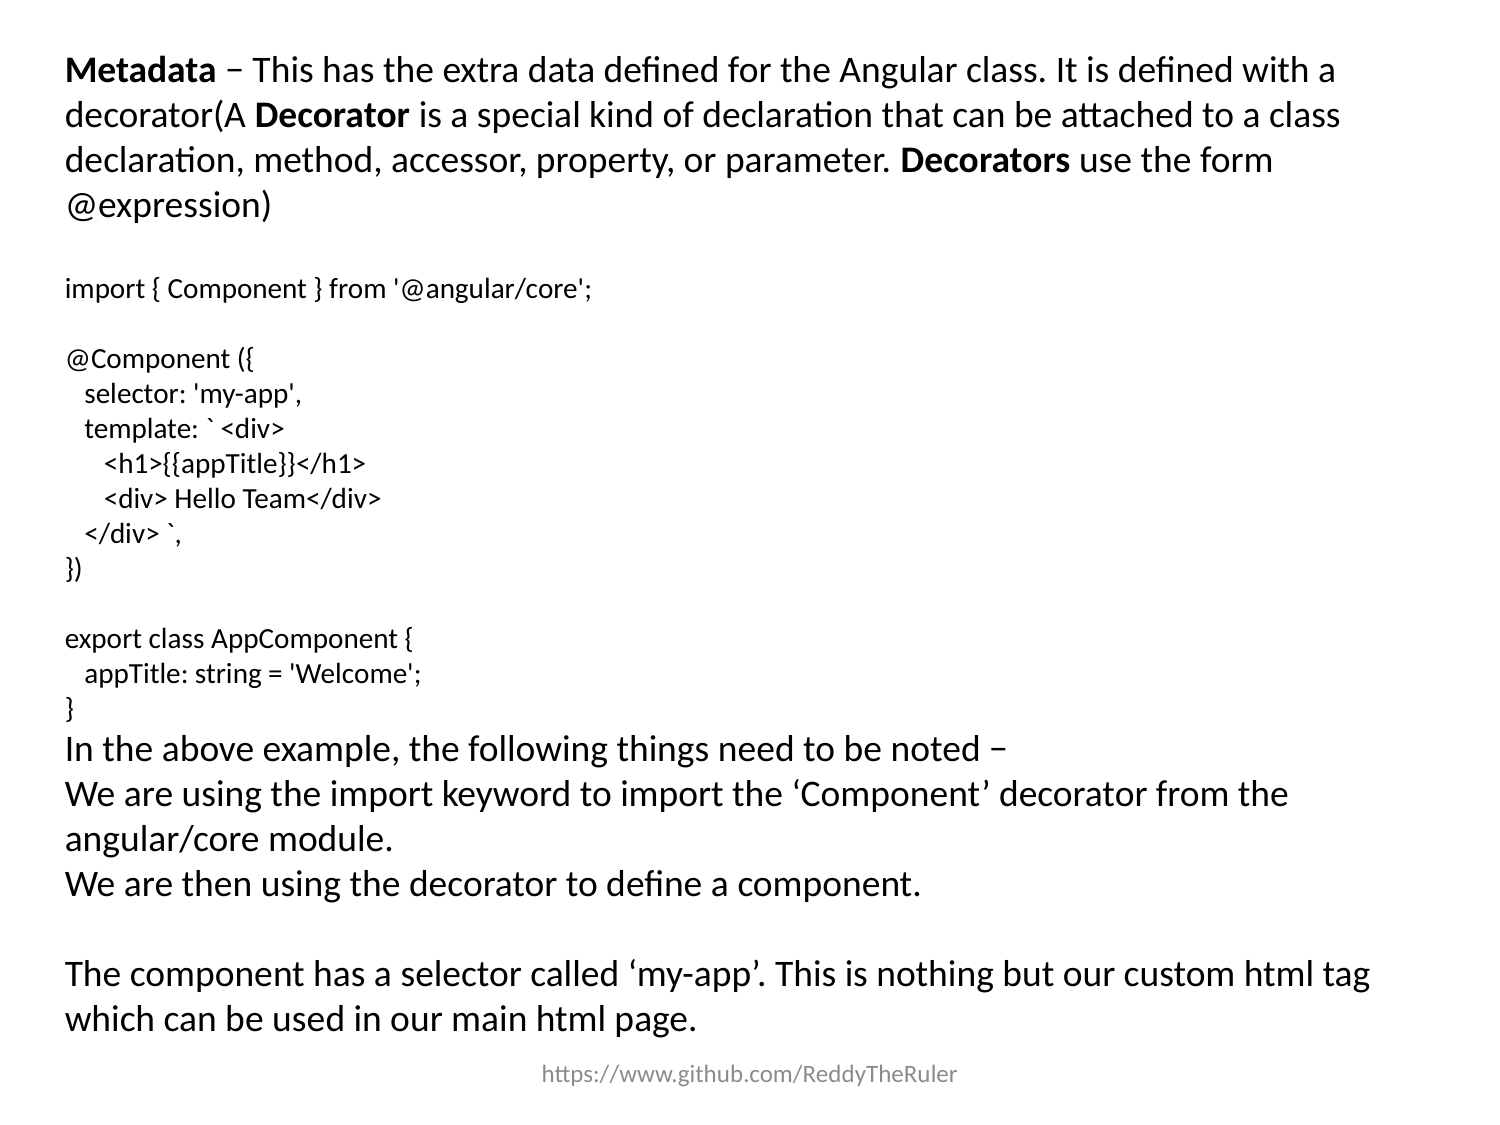

Metadata − This has the extra data defined for the Angular class. It is defined with a decorator(A Decorator is a special kind of declaration that can be attached to a class declaration, method, accessor, property, or parameter. Decorators use the form @expression)

import { Component } from '@angular/core';

@Component ({
   selector: 'my-app',
   template: ` <div>
      <h1>{{appTitle}}</h1>
      <div> Hello Team</div>
   </div> `,
})

export class AppComponent {
   appTitle: string = 'Welcome';
}
In the above example, the following things need to be noted −
We are using the import keyword to import the ‘Component’ decorator from the angular/core module.
We are then using the decorator to define a component.

The component has a selector called ‘my-app’. This is nothing but our custom html tag which can be used in our main html page.
https://www.github.com/ReddyTheRuler